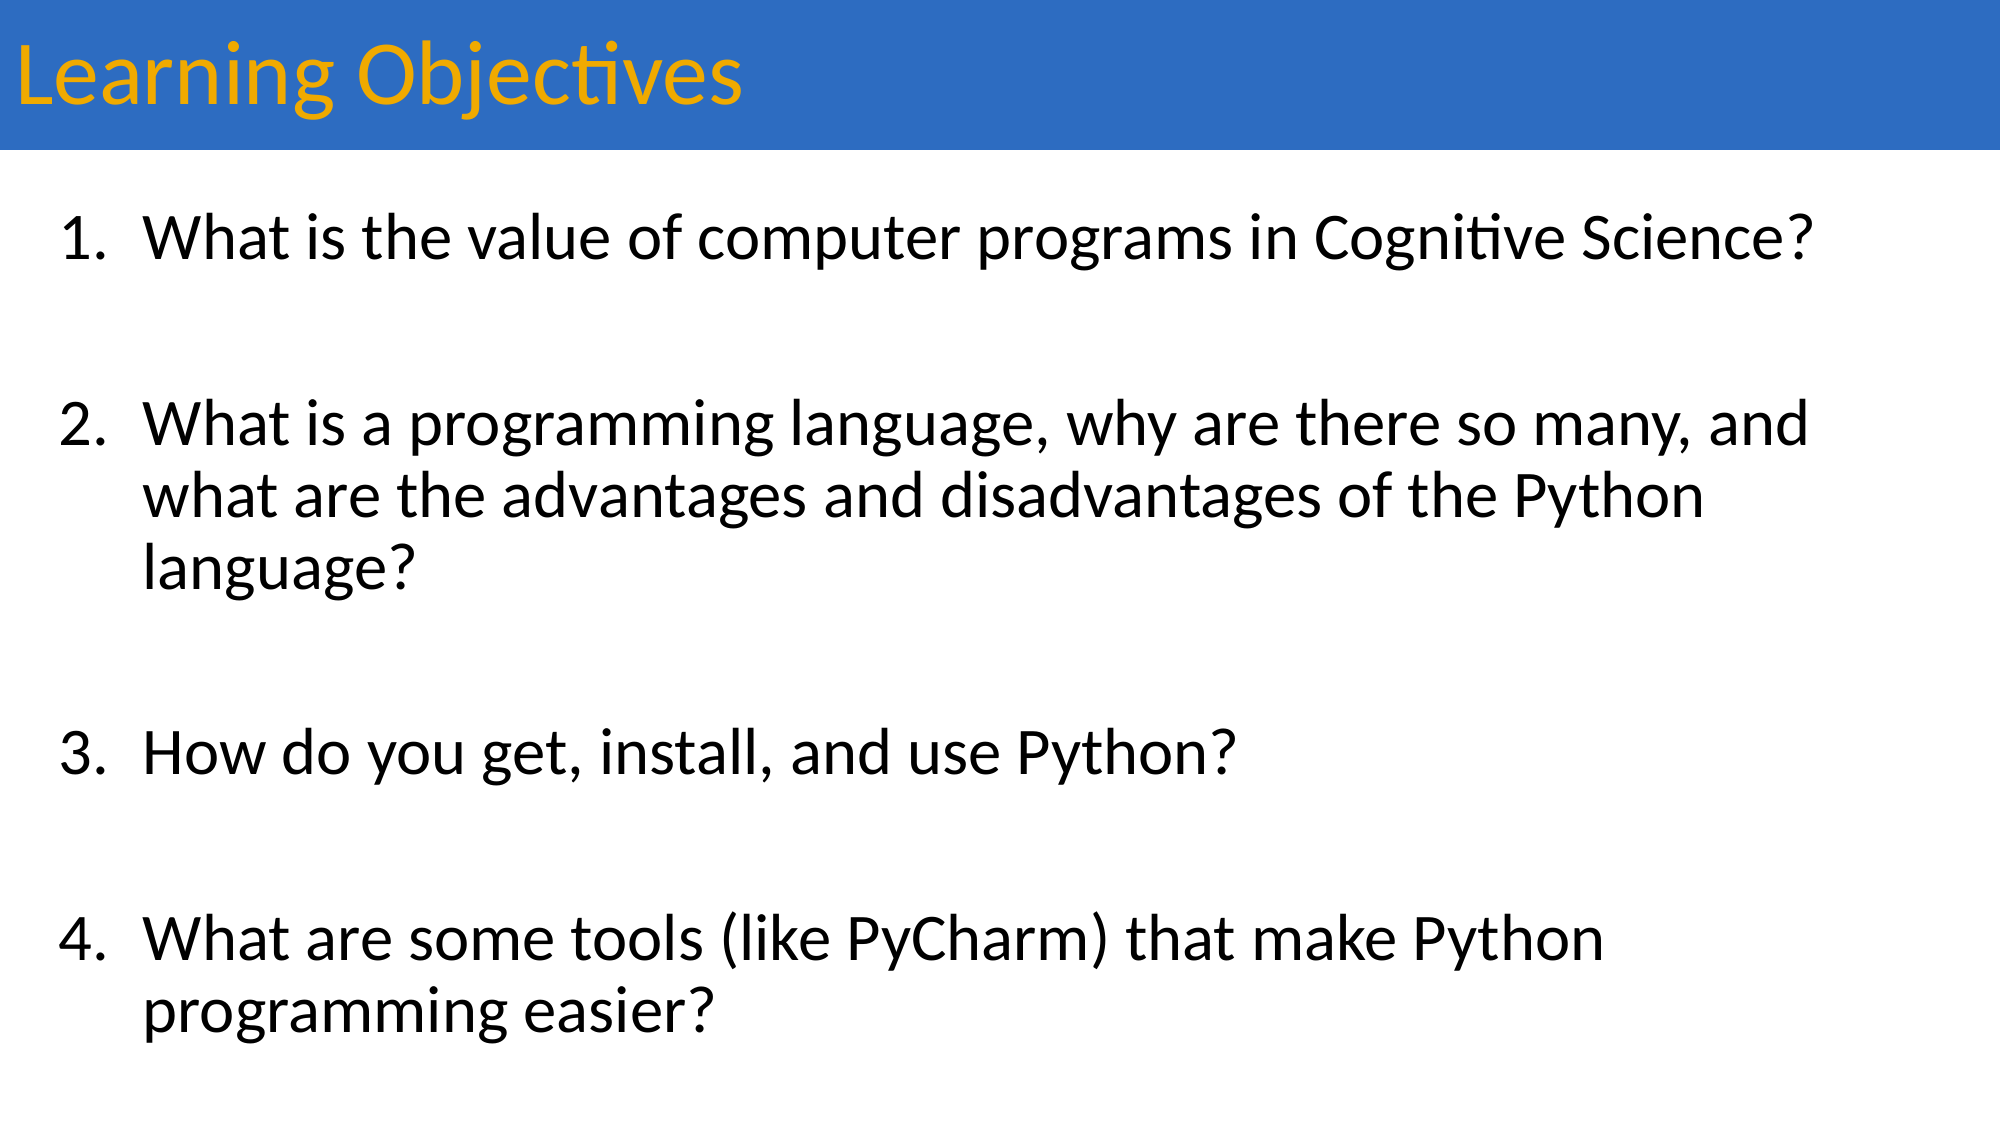

# Learning Objectives
What is the value of computer programs in Cognitive Science?

What is a programming language, why are there so many, and what are the advantages and disadvantages of the Python language?

How do you get, install, and use Python?

What are some tools (like PyCharm) that make Python programming easier?